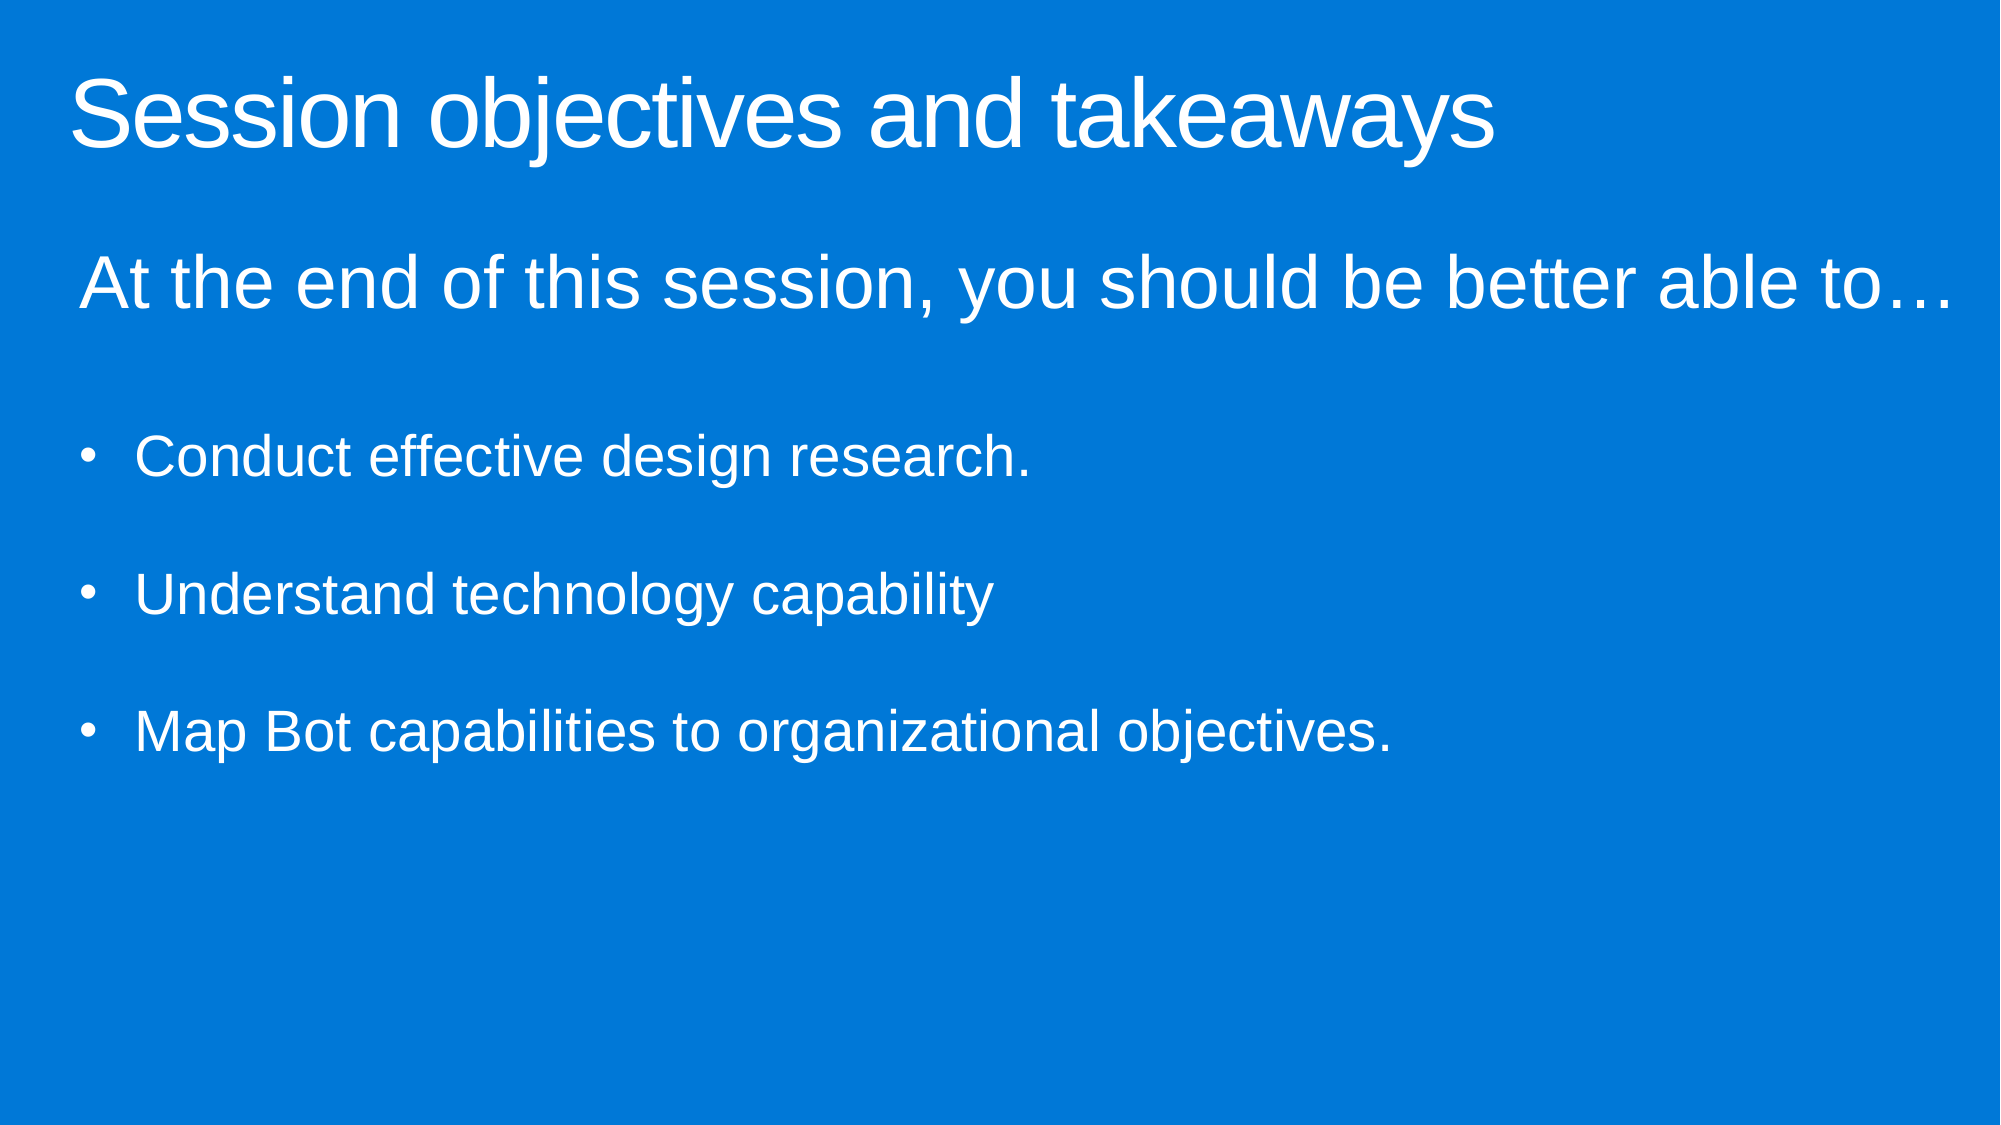

# Session objectives and takeaways
At the end of this session, you should be better able to…
Conduct effective design research.
Understand technology capability
Map Bot capabilities to organizational objectives.